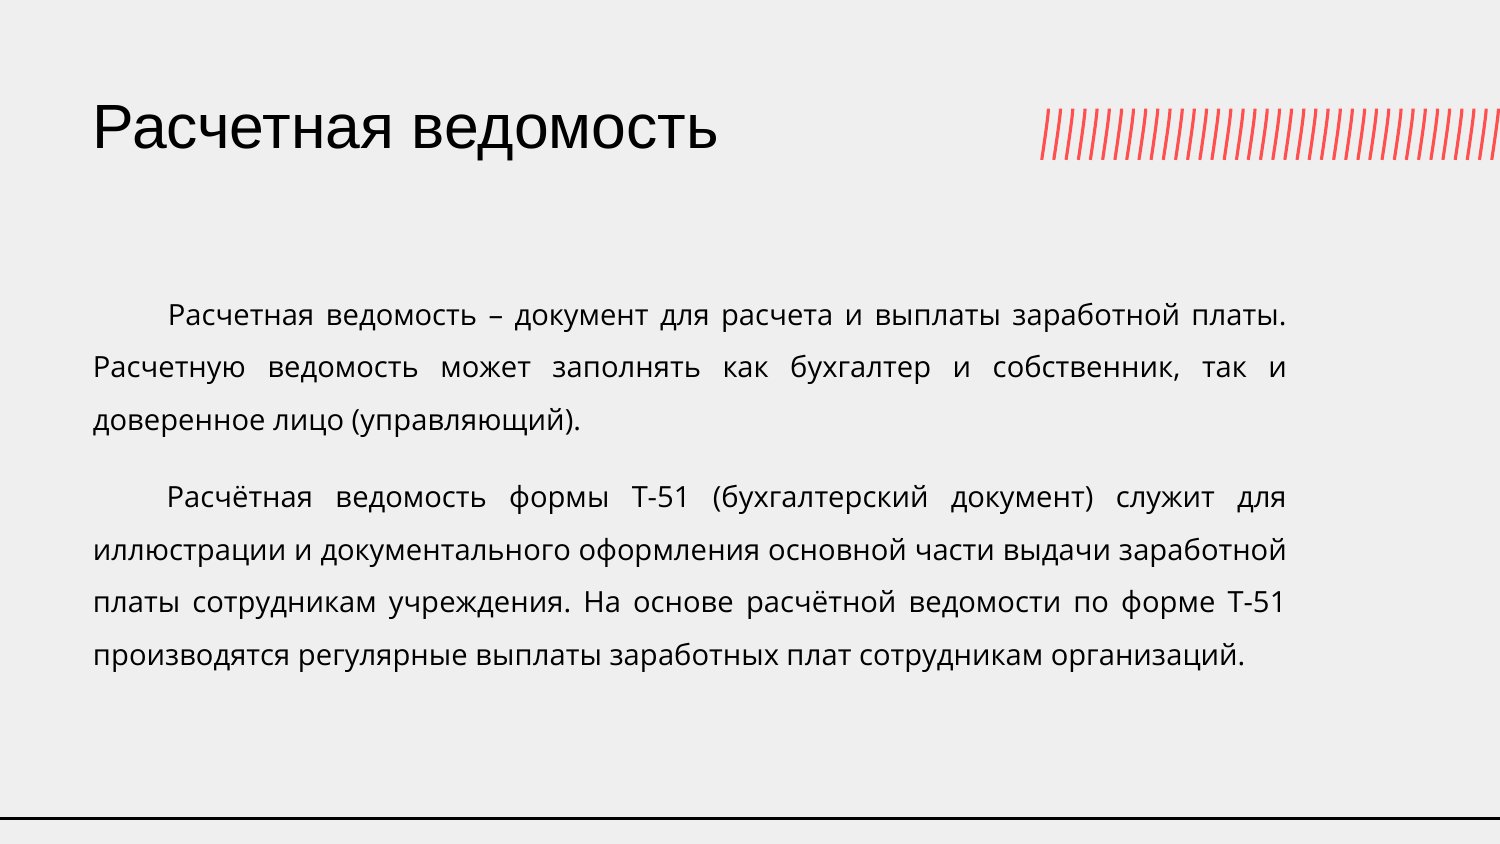

# Расчетная ведомость
Расчетная ведомость – документ для расчета и выплаты заработной платы. Расчетную ведомость может заполнять как бухгалтер и собственник, так и доверенное лицо (управляющий).
Расчётная ведомость формы Т-51 (бухгалтерский документ) служит для иллюстрации и документального оформления основной части выдачи заработной платы сотрудникам учреждения. На основе расчётной ведомости по форме Т-51 производятся регулярные выплаты заработных плат сотрудникам организаций.